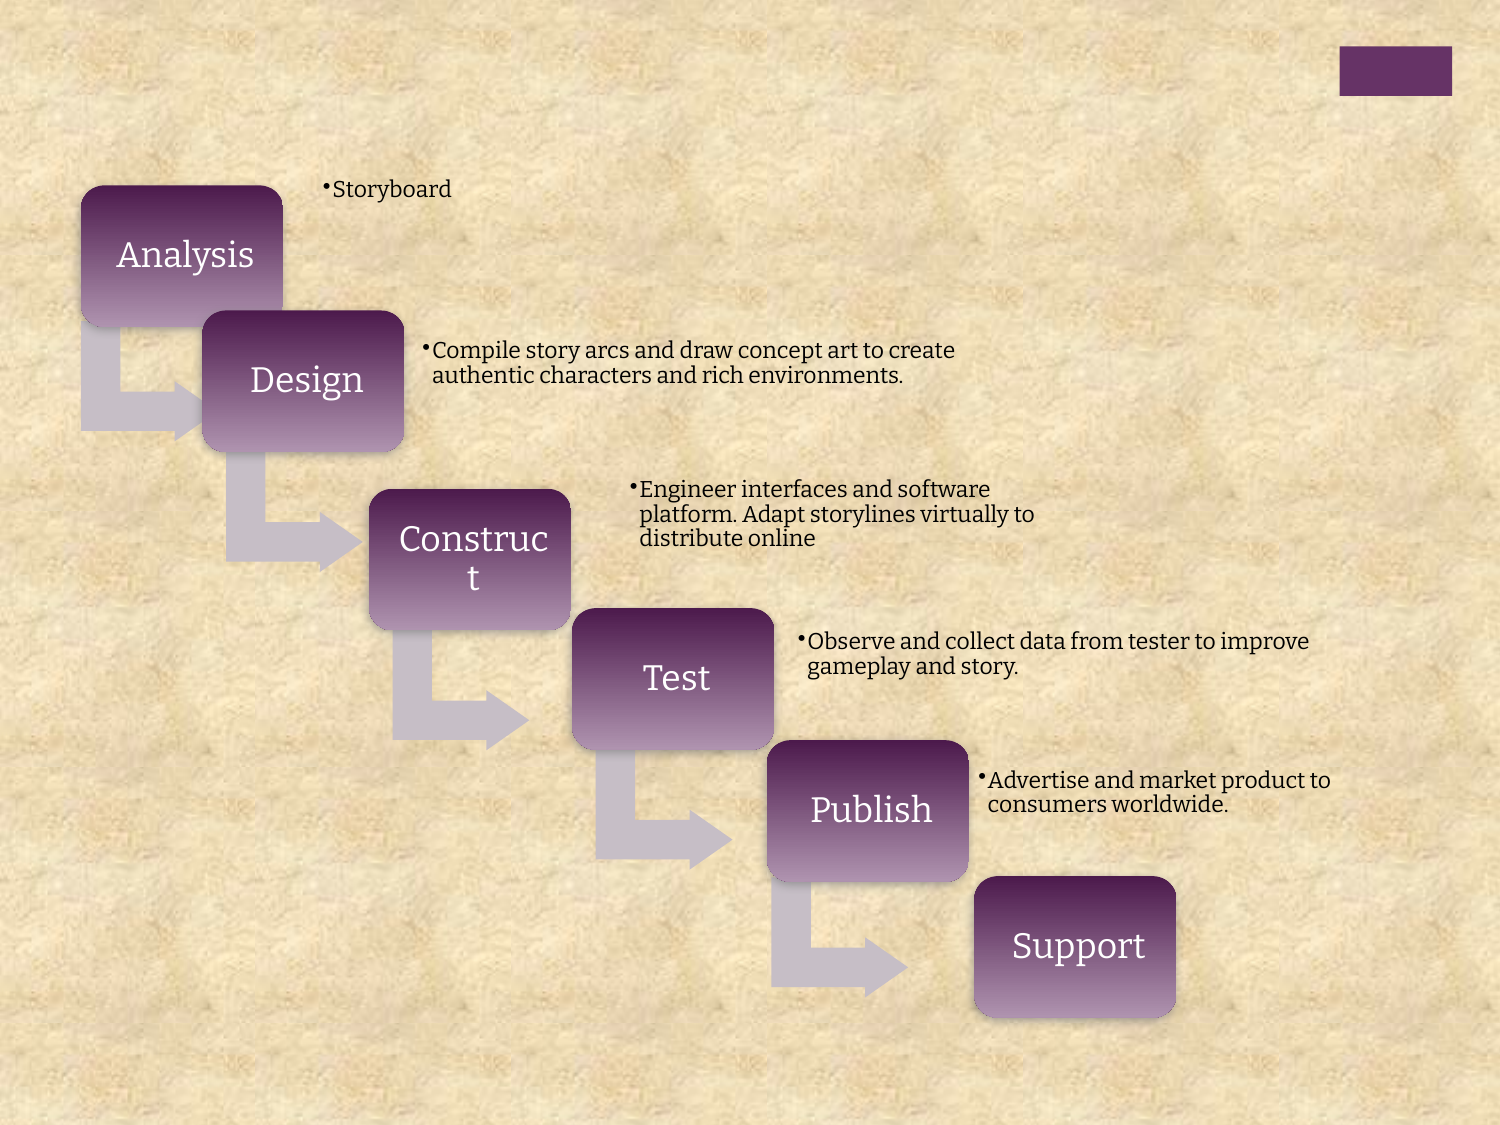

Analysis
Storyboard
Design
Compile story arcs and draw concept art to create authentic characters and rich environments.
Construct
Engineer interfaces and software platform. Adapt storylines virtually to distribute online
Test
Observe and collect data from tester to improve gameplay and story.
Publish
Advertise and market product to consumers worldwide.
Support